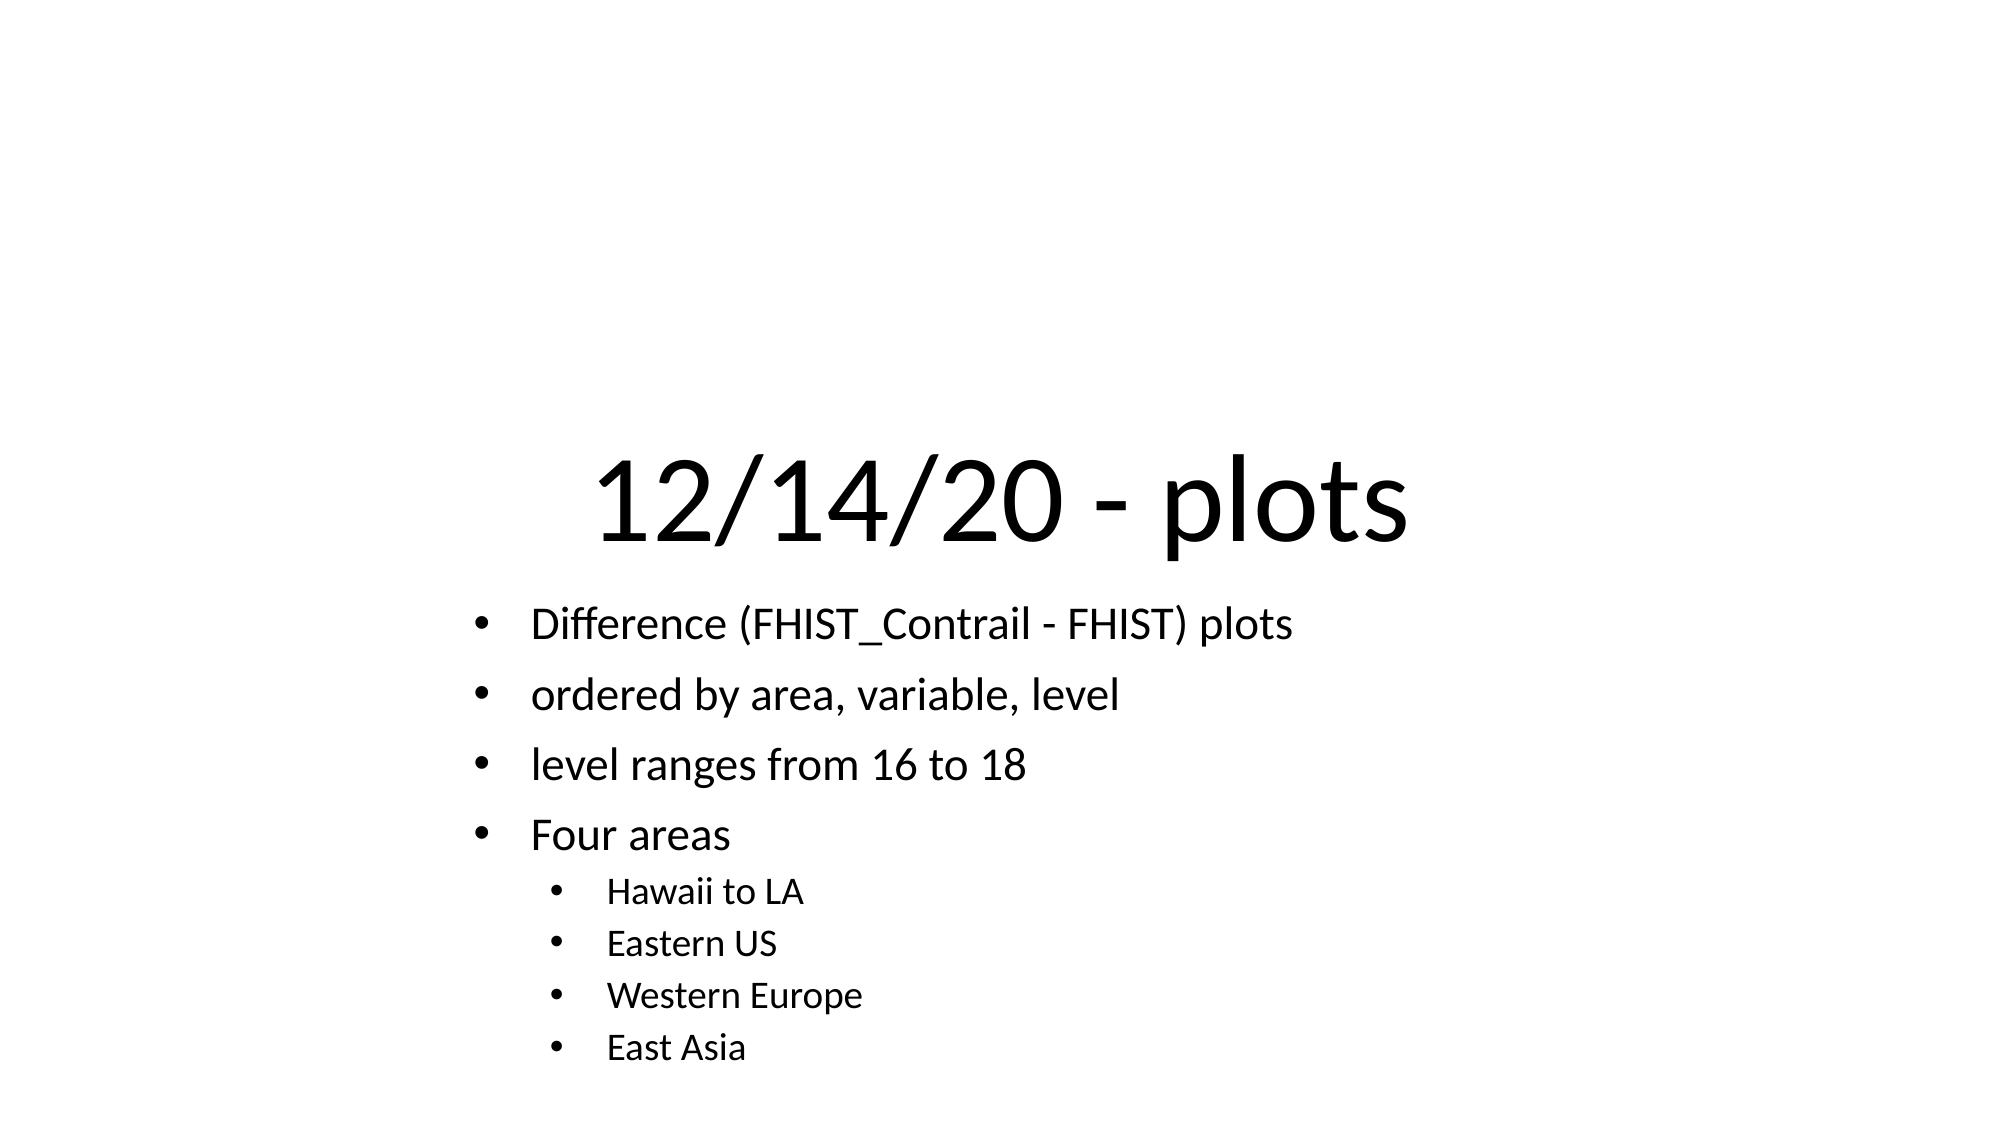

# 12/14/20 - plots
Difference (FHIST_Contrail - FHIST) plots
ordered by area, variable, level
level ranges from 16 to 18
Four areas
Hawaii to LA
Eastern US
Western Europe
East Asia